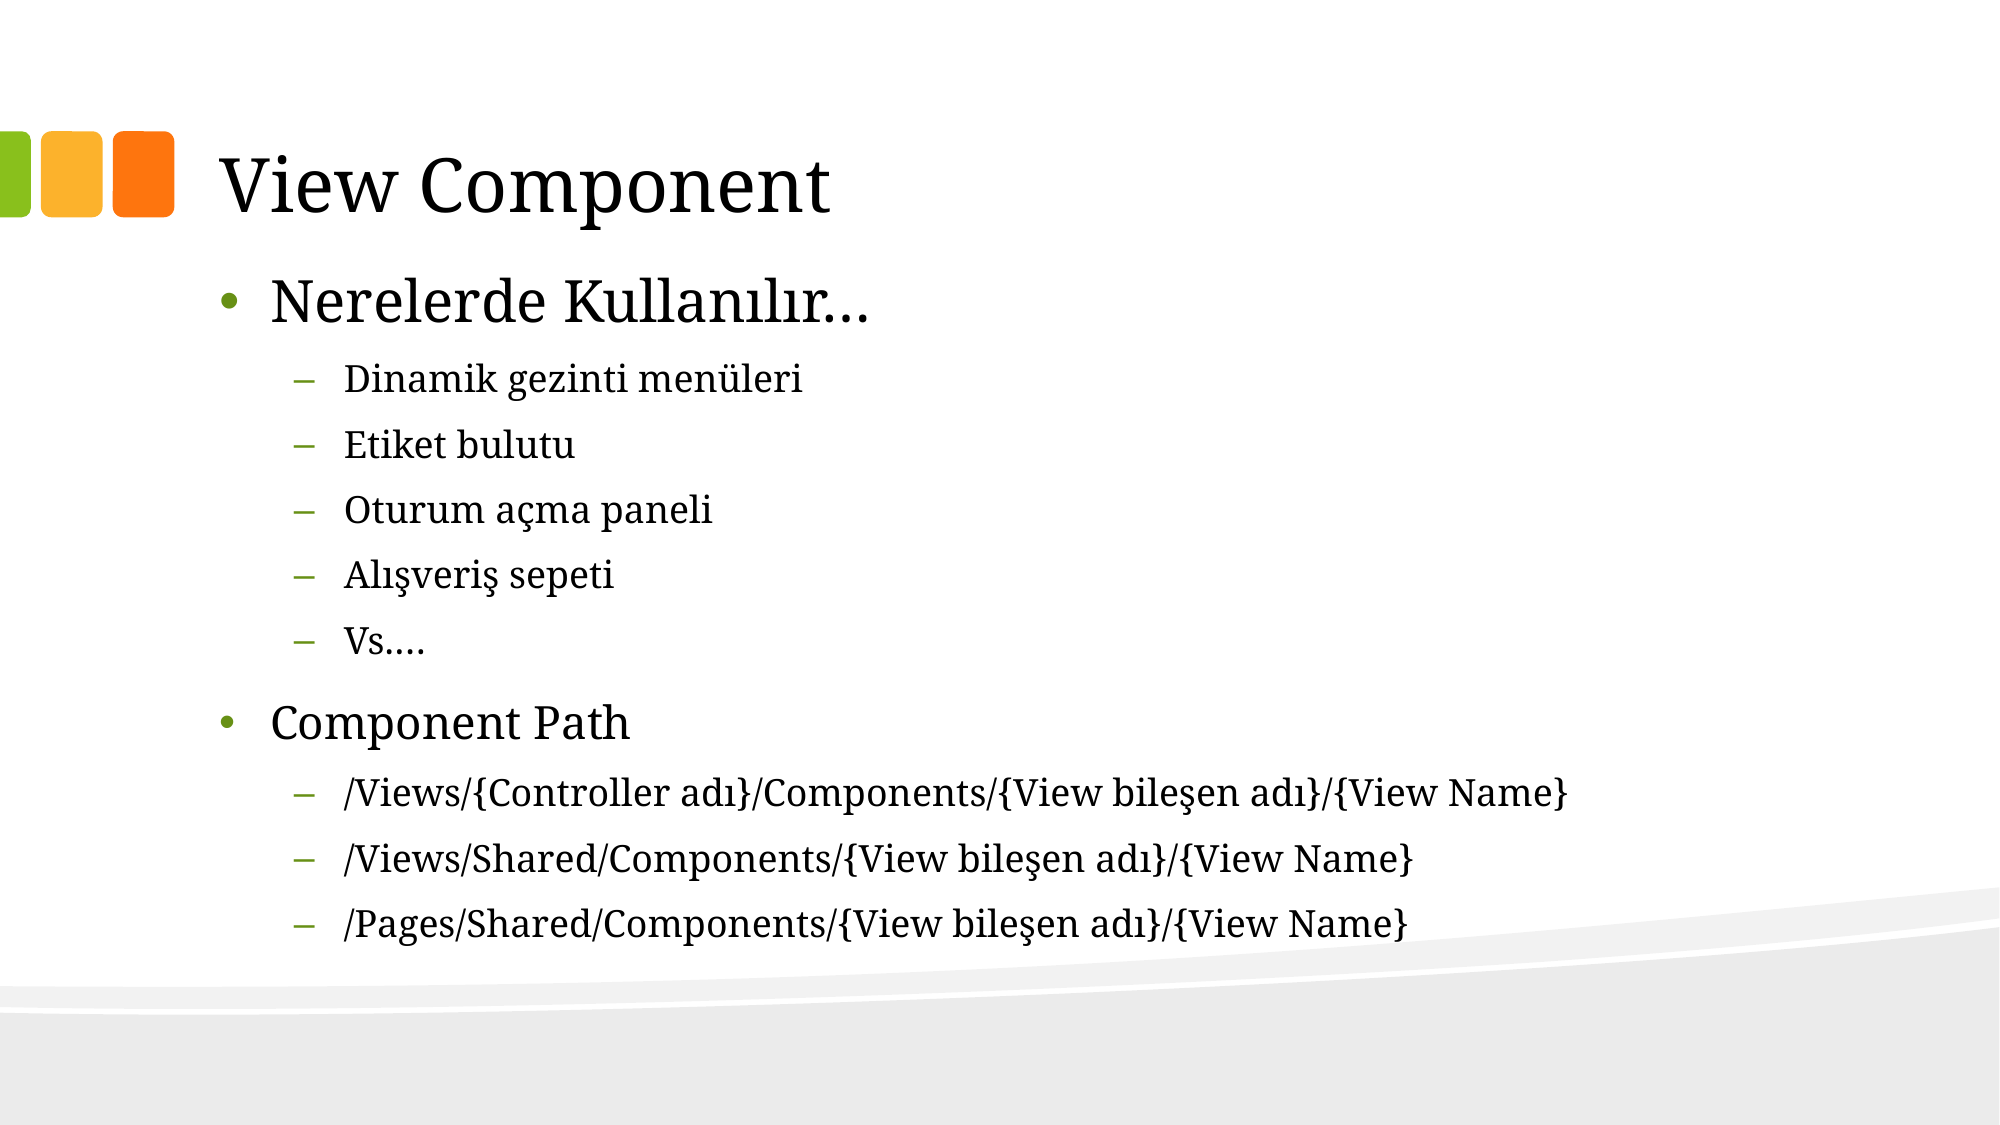

# View Component
Nerelerde Kullanılır…
Dinamik gezinti menüleri
Etiket bulutu
Oturum açma paneli
Alışveriş sepeti
Vs.…
Component Path
/Views/{Controller adı}/Components/{View bileşen adı}/{View Name}
/Views/Shared/Components/{View bileşen adı}/{View Name}
/Pages/Shared/Components/{View bileşen adı}/{View Name}